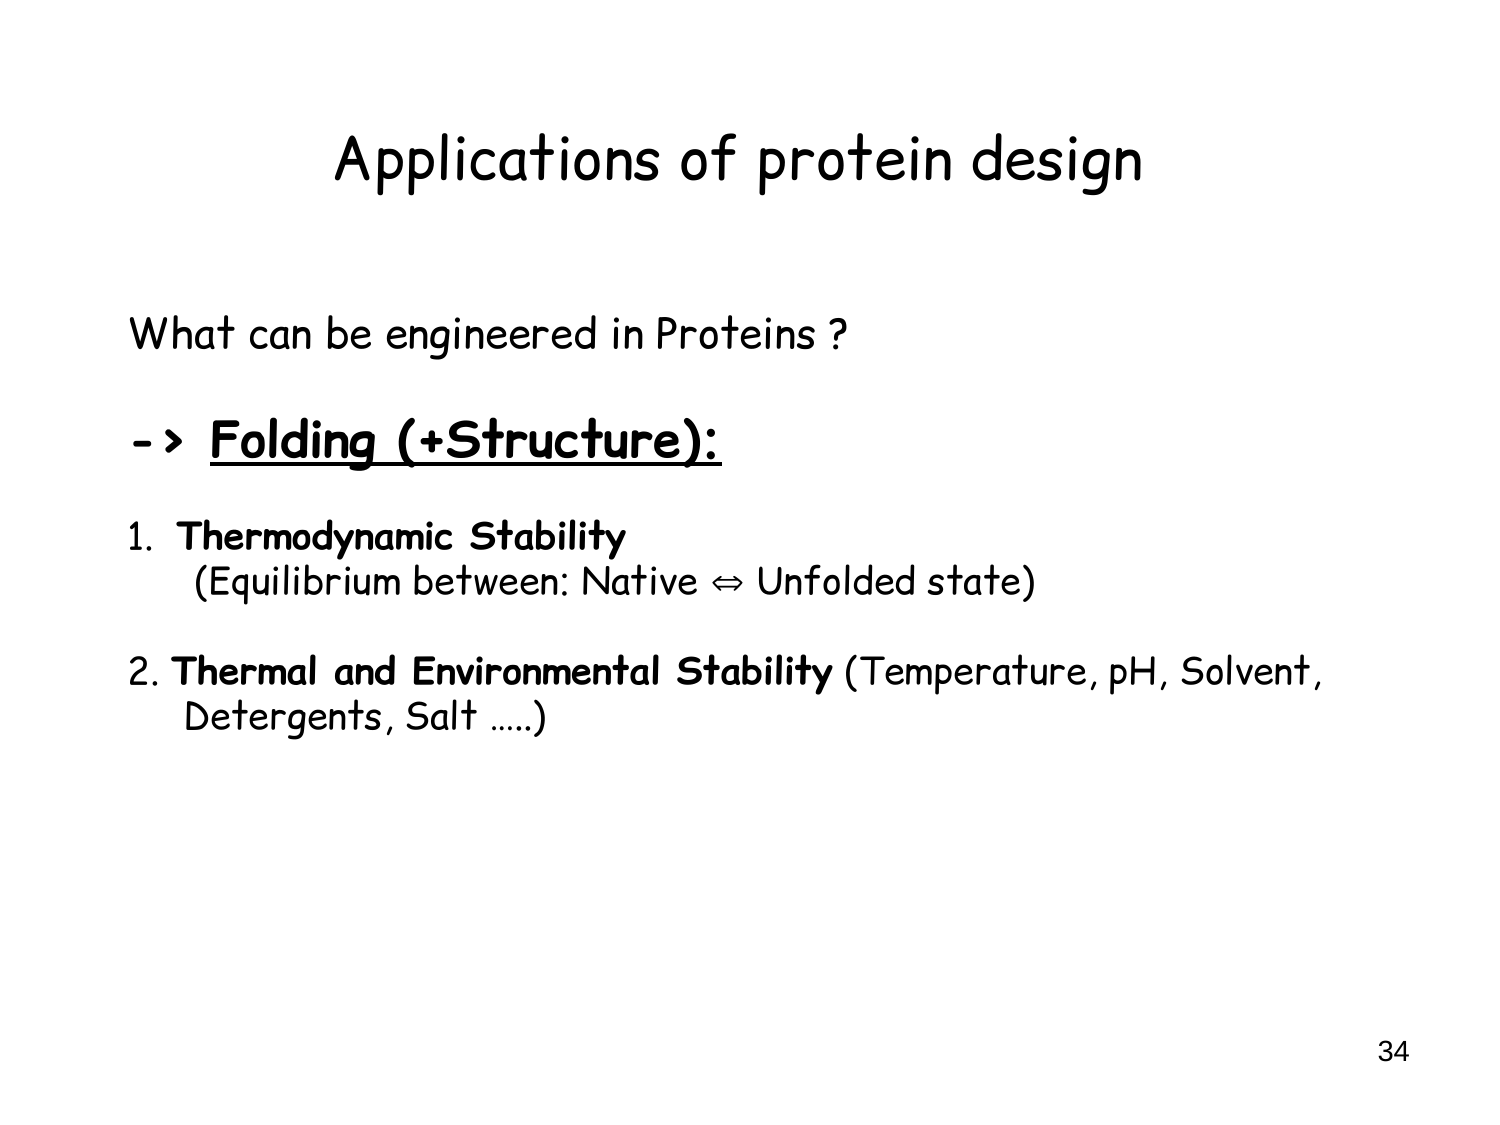

# Applications of protein design
What can be engineered in Proteins ?

-> Folding (+Structure):

1.  Thermodynamic Stability
      (Equilibrium between: Native ⇔ Unfolded state)

2. Thermal and Environmental Stability (Temperature, pH, Solvent, Detergents, Salt …..)

34